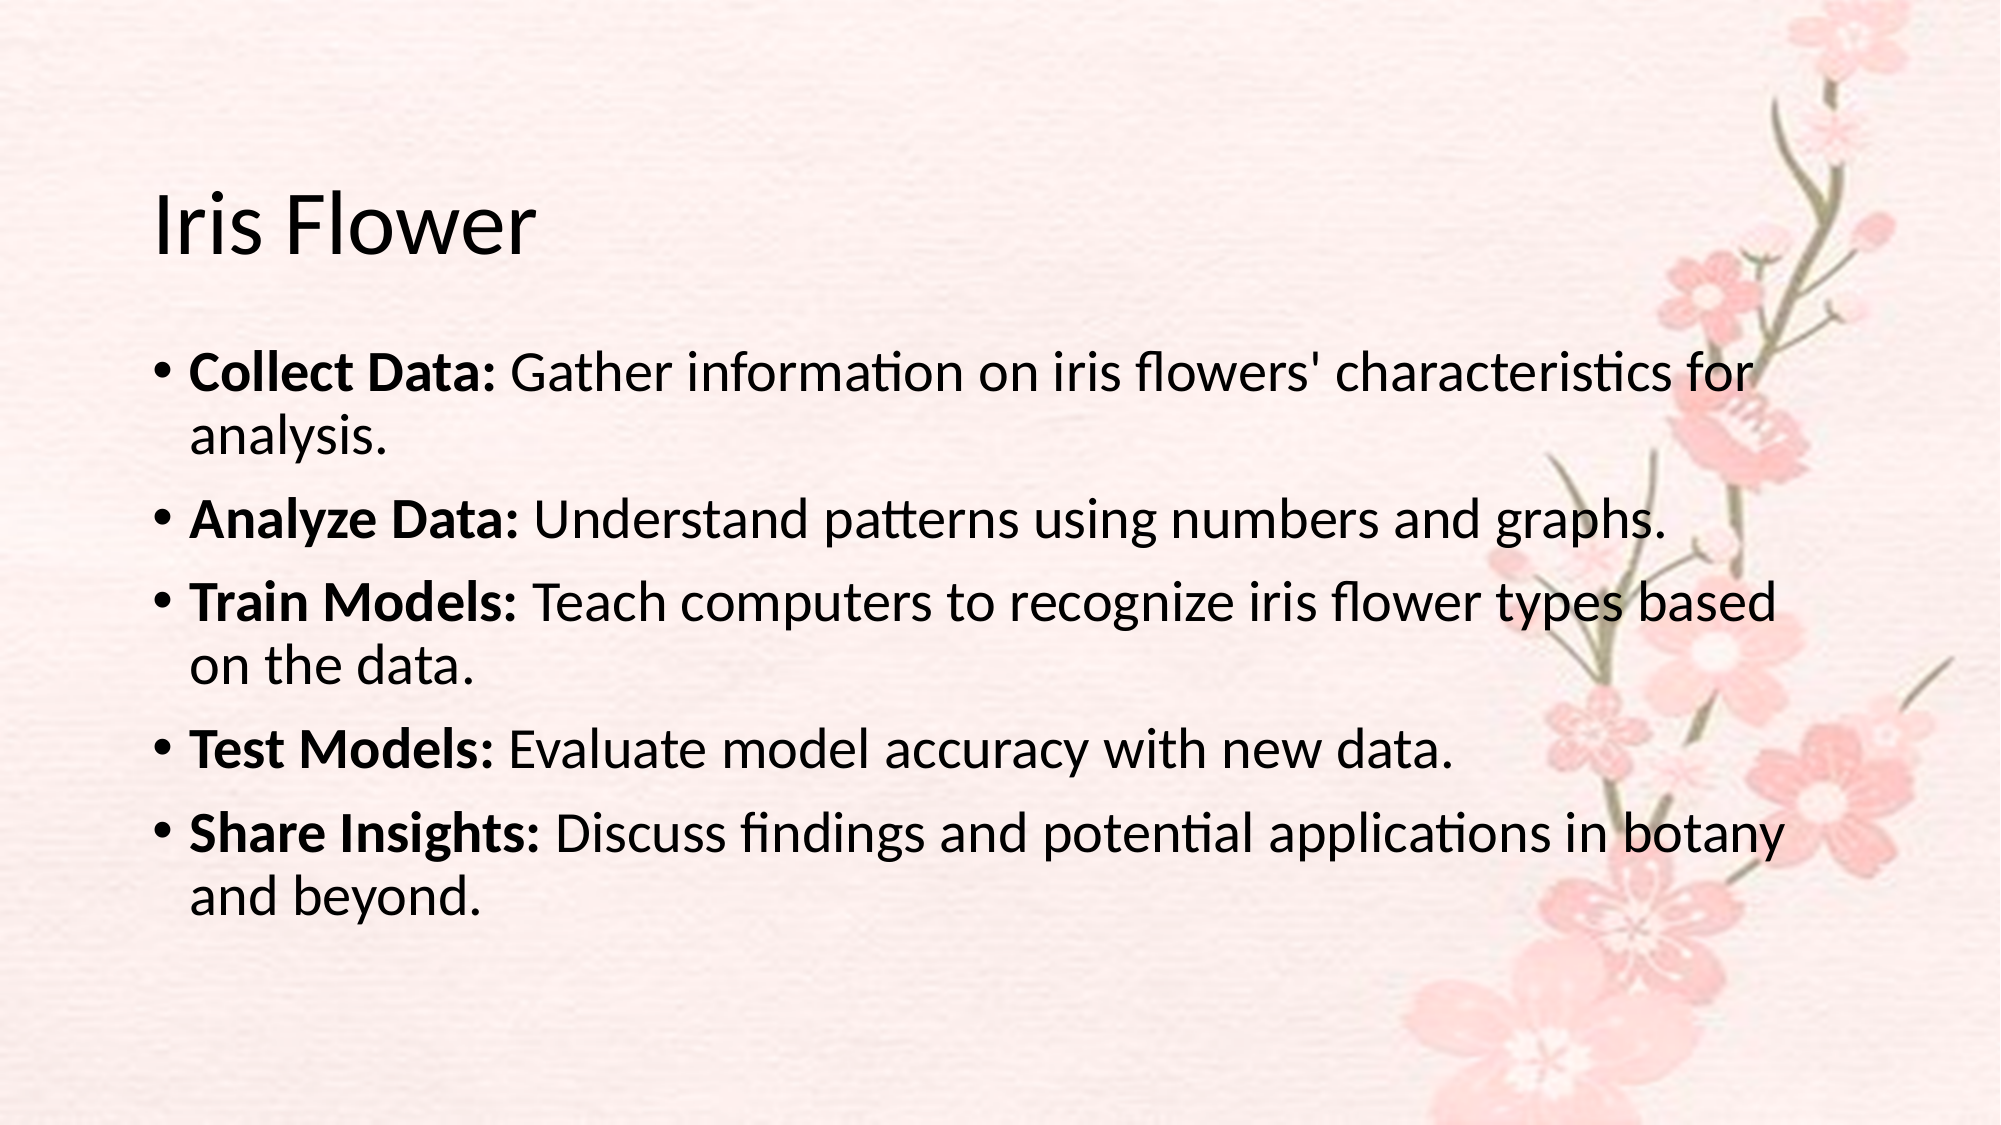

# Iris Flower
Collect Data: Gather information on iris flowers' characteristics for analysis.
Analyze Data: Understand patterns using numbers and graphs.
Train Models: Teach computers to recognize iris flower types based on the data.
Test Models: Evaluate model accuracy with new data.
Share Insights: Discuss findings and potential applications in botany and beyond.